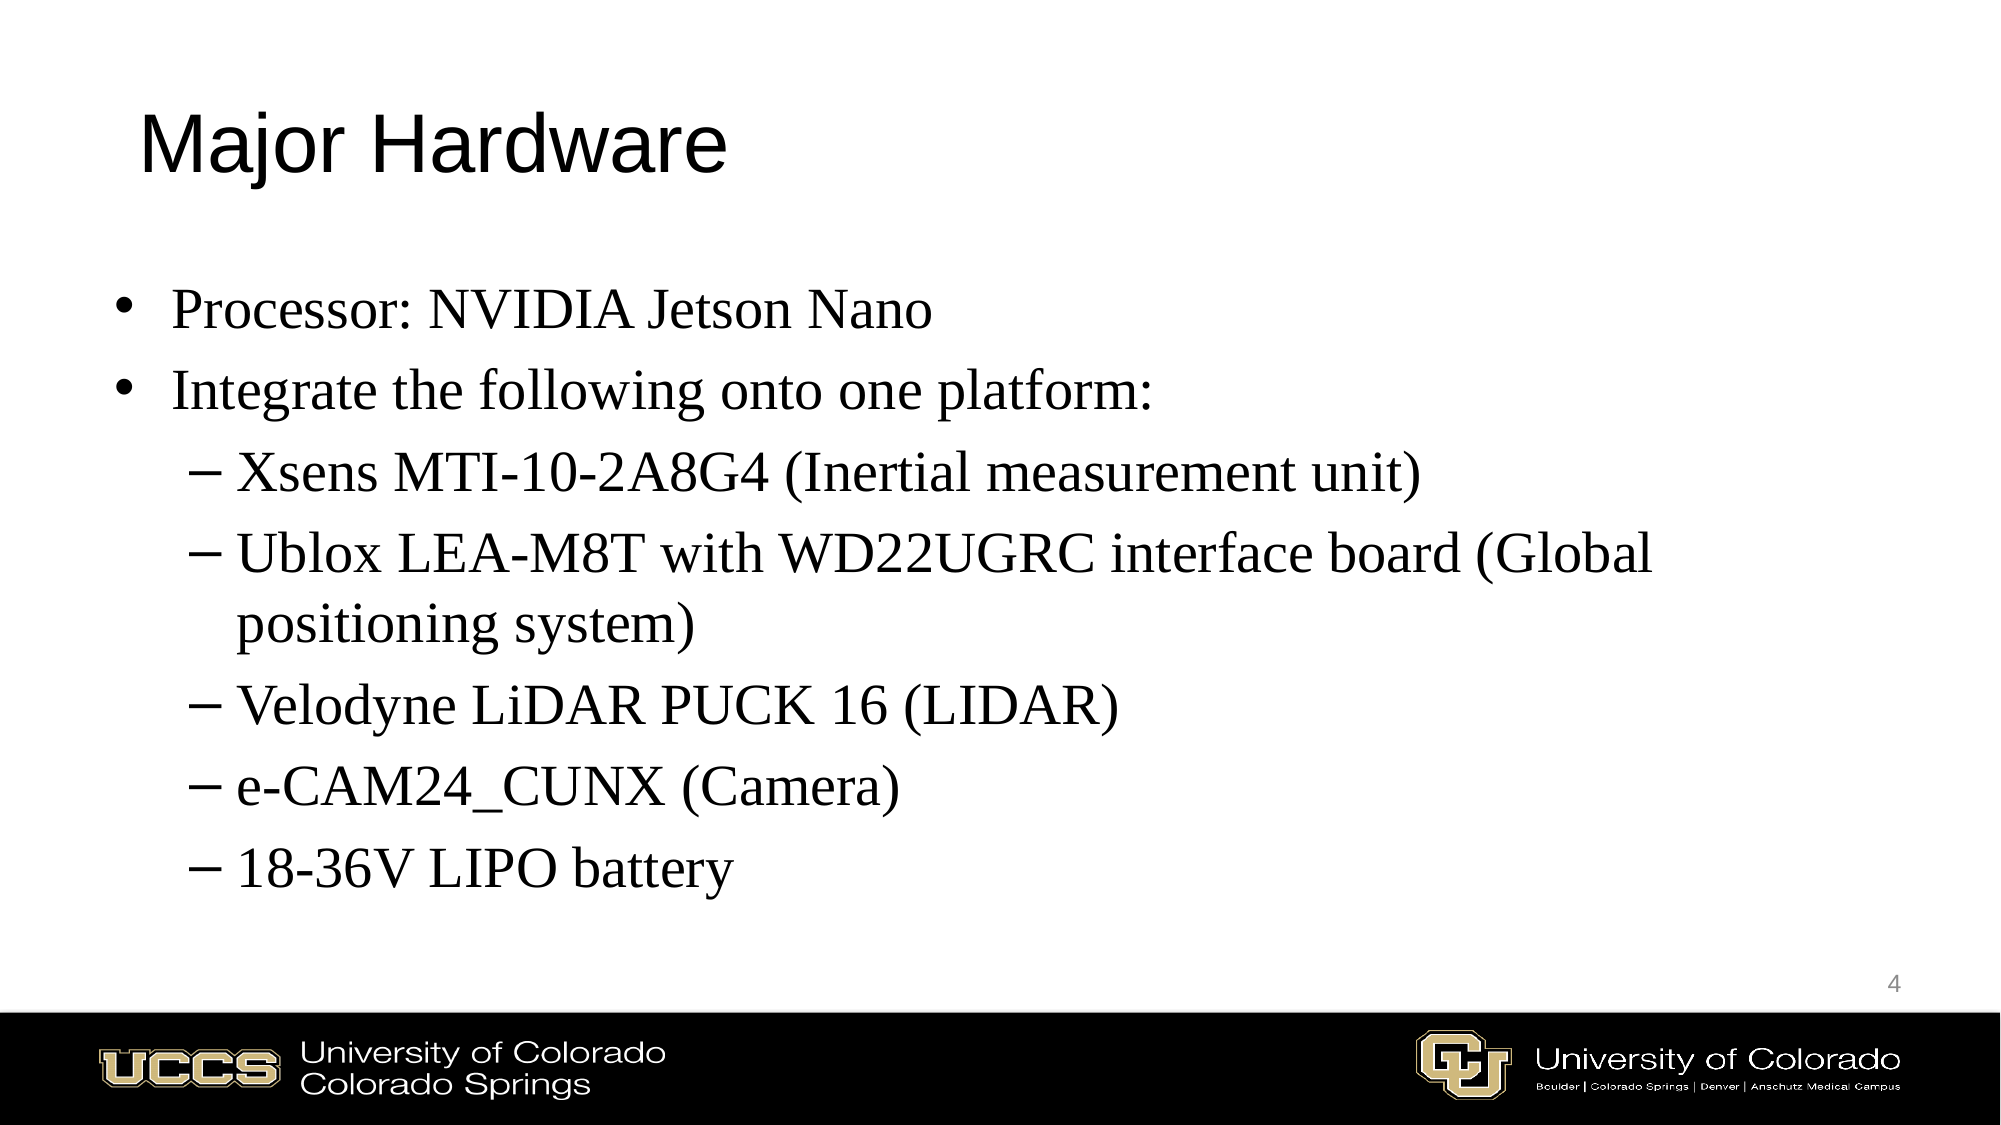

# Major Hardware
Processor: NVIDIA Jetson Nano
Integrate the following onto one platform:
Xsens MTI-10-2A8G4 (Inertial measurement unit)
Ublox LEA-M8T with WD22UGRC interface board (Global positioning system)
Velodyne LiDAR PUCK 16 (LIDAR)
e-CAM24_CUNX (Camera)
18-36V LIPO battery

4